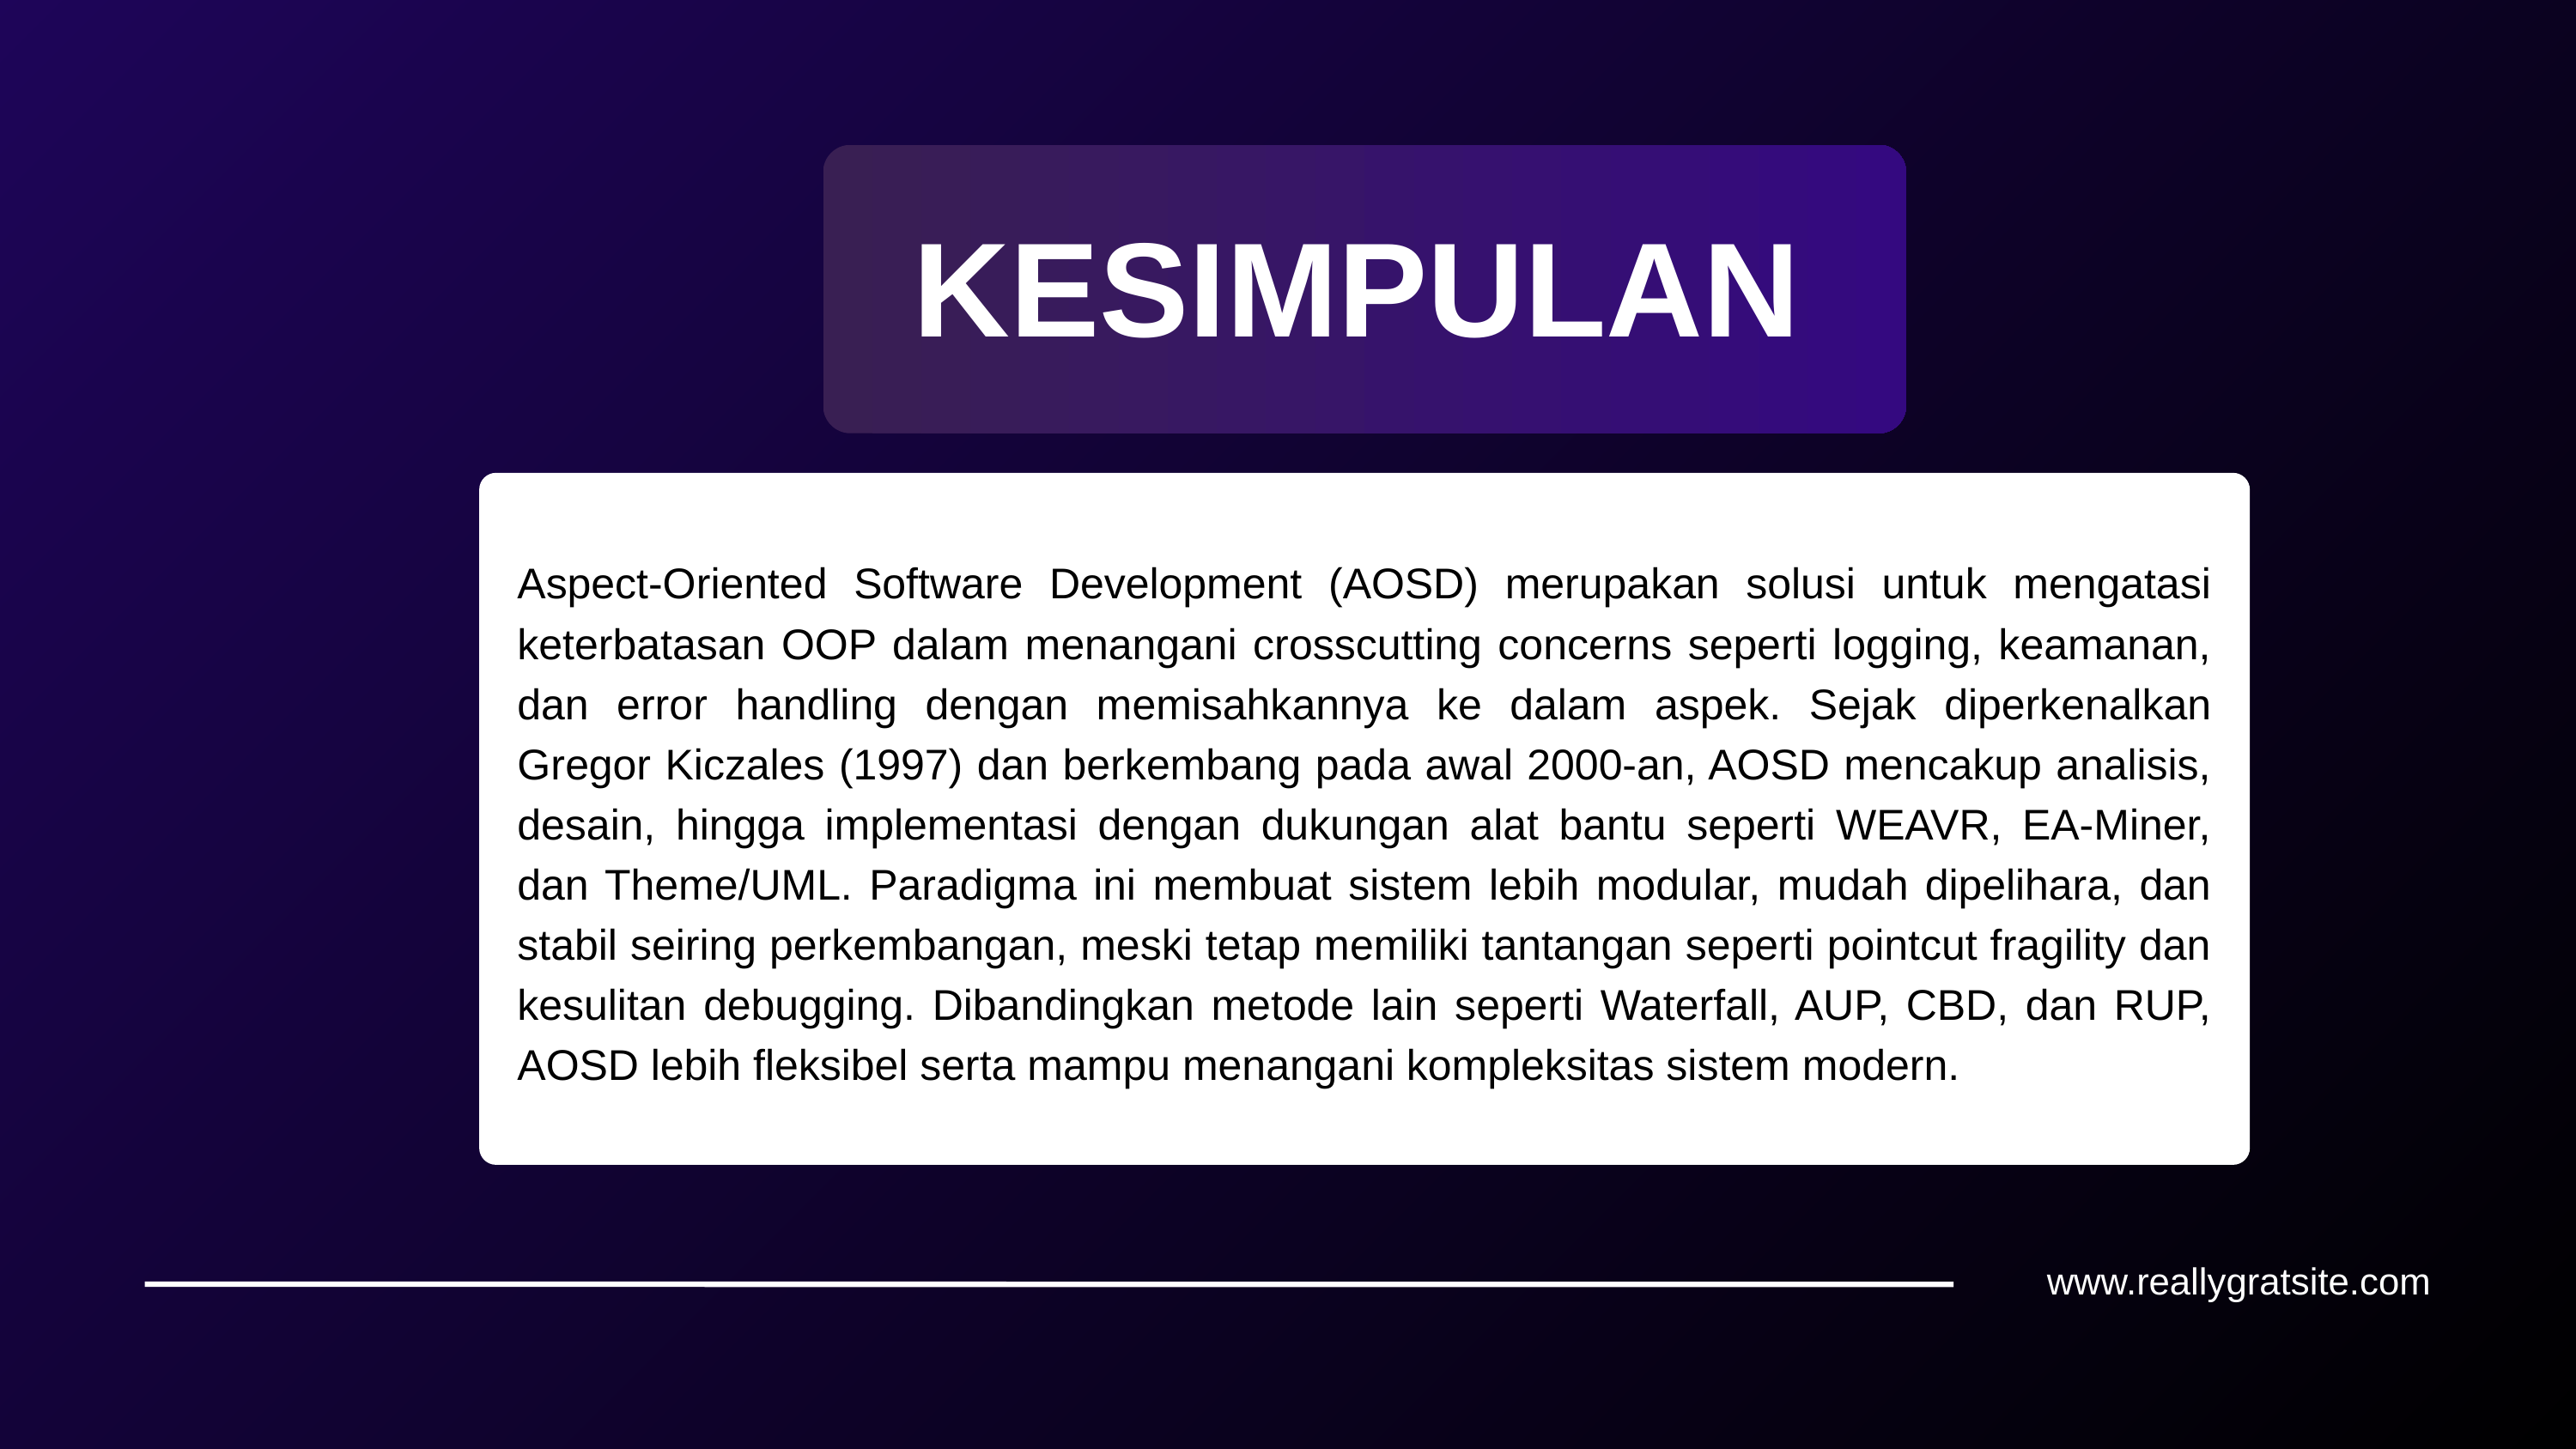

KESIMPULAN

Aspect-Oriented Software Development (AOSD) merupakan solusi untuk mengatasi keterbatasan OOP dalam menangani crosscutting concerns seperti logging, keamanan, dan error handling dengan memisahkannya ke dalam aspek. Sejak diperkenalkan Gregor Kiczales (1997) dan berkembang pada awal 2000-an, AOSD mencakup analisis, desain, hingga implementasi dengan dukungan alat bantu seperti WEAVR, EA-Miner, dan Theme/UML. Paradigma ini membuat sistem lebih modular, mudah dipelihara, dan stabil seiring perkembangan, meski tetap memiliki tantangan seperti pointcut fragility dan kesulitan debugging. Dibandingkan metode lain seperti Waterfall, AUP, CBD, dan RUP, AOSD lebih fleksibel serta mampu menangani kompleksitas sistem modern.

www.reallygratsite.com